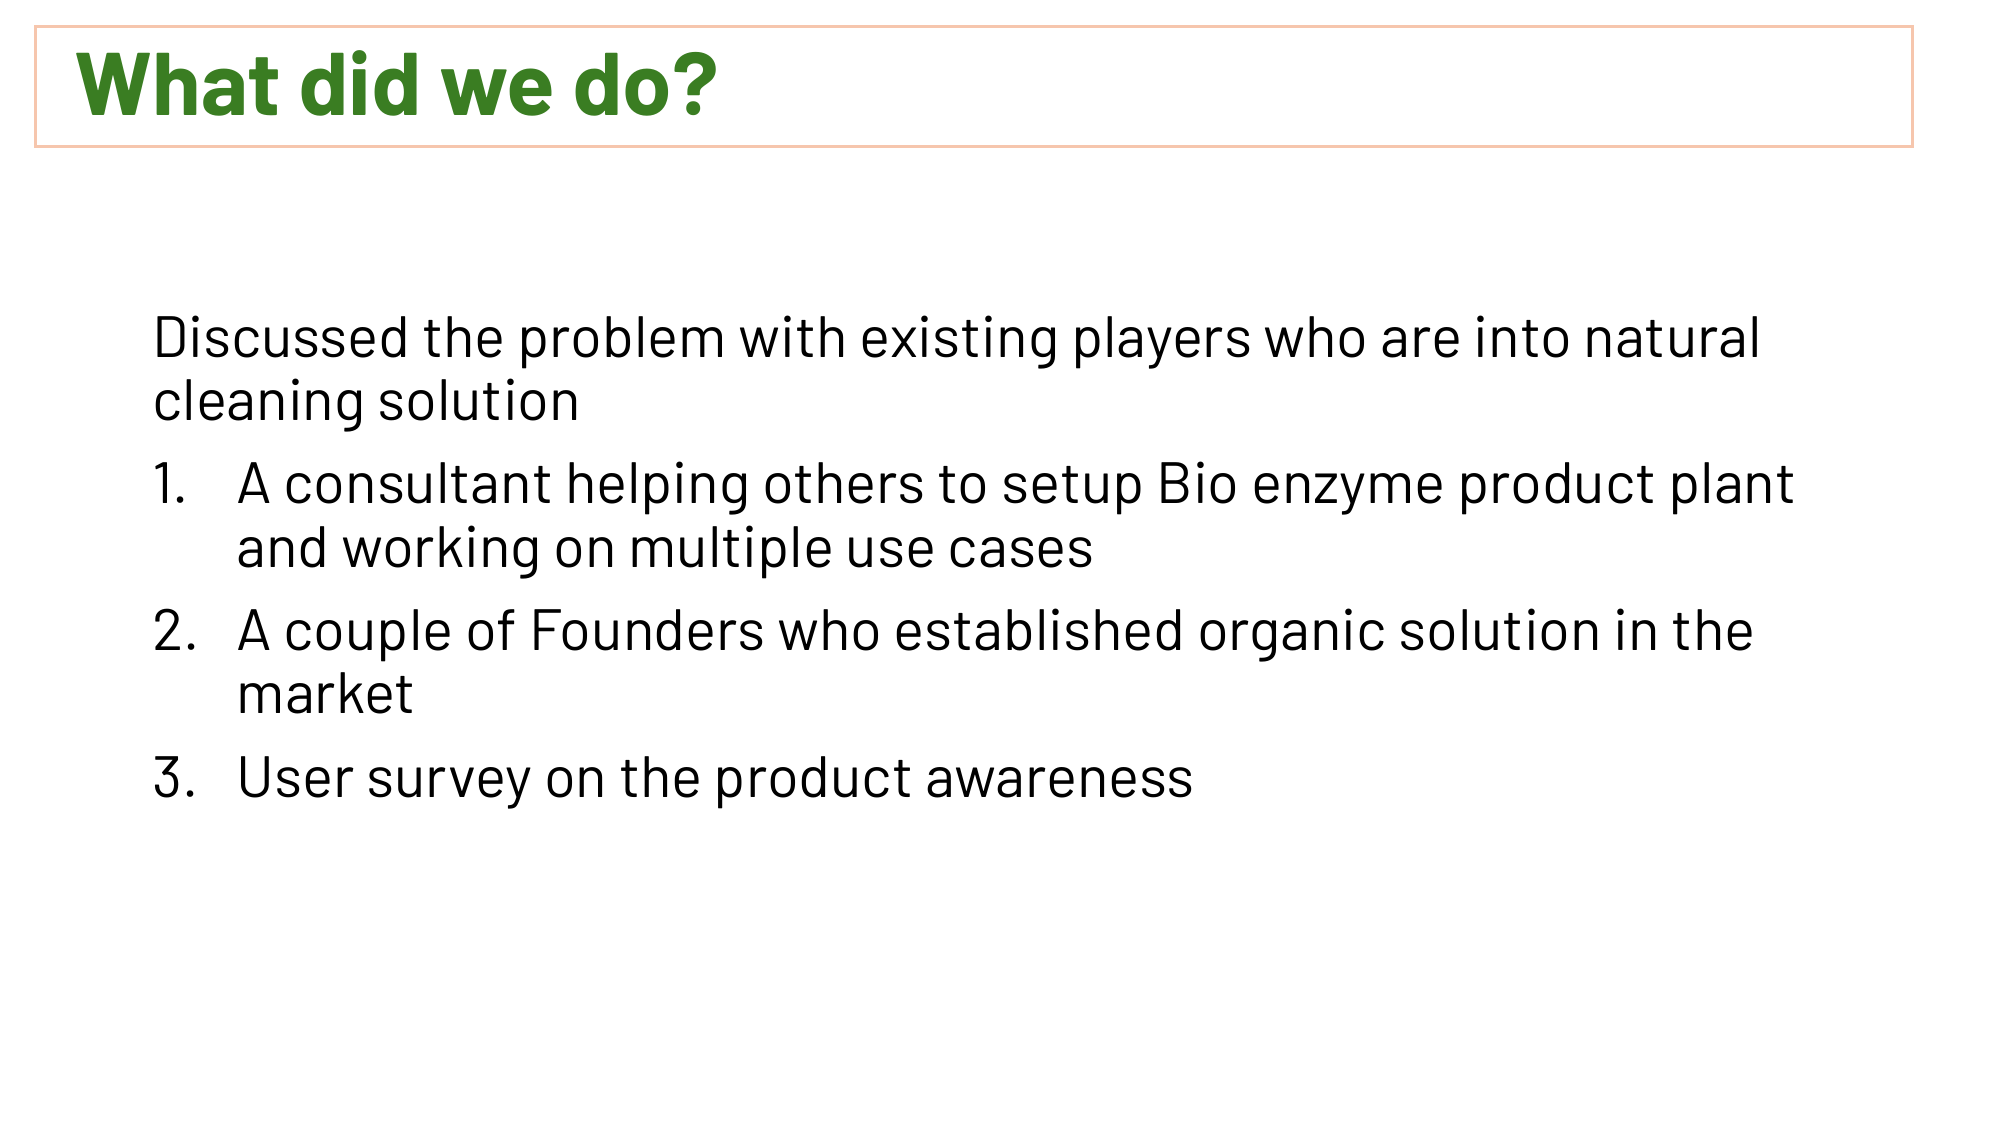

# What did we do?
Discussed the problem with existing players who are into natural cleaning solution
A consultant helping others to setup Bio enzyme product plant and working on multiple use cases
A couple of Founders who established organic solution in the market
User survey on the product awareness